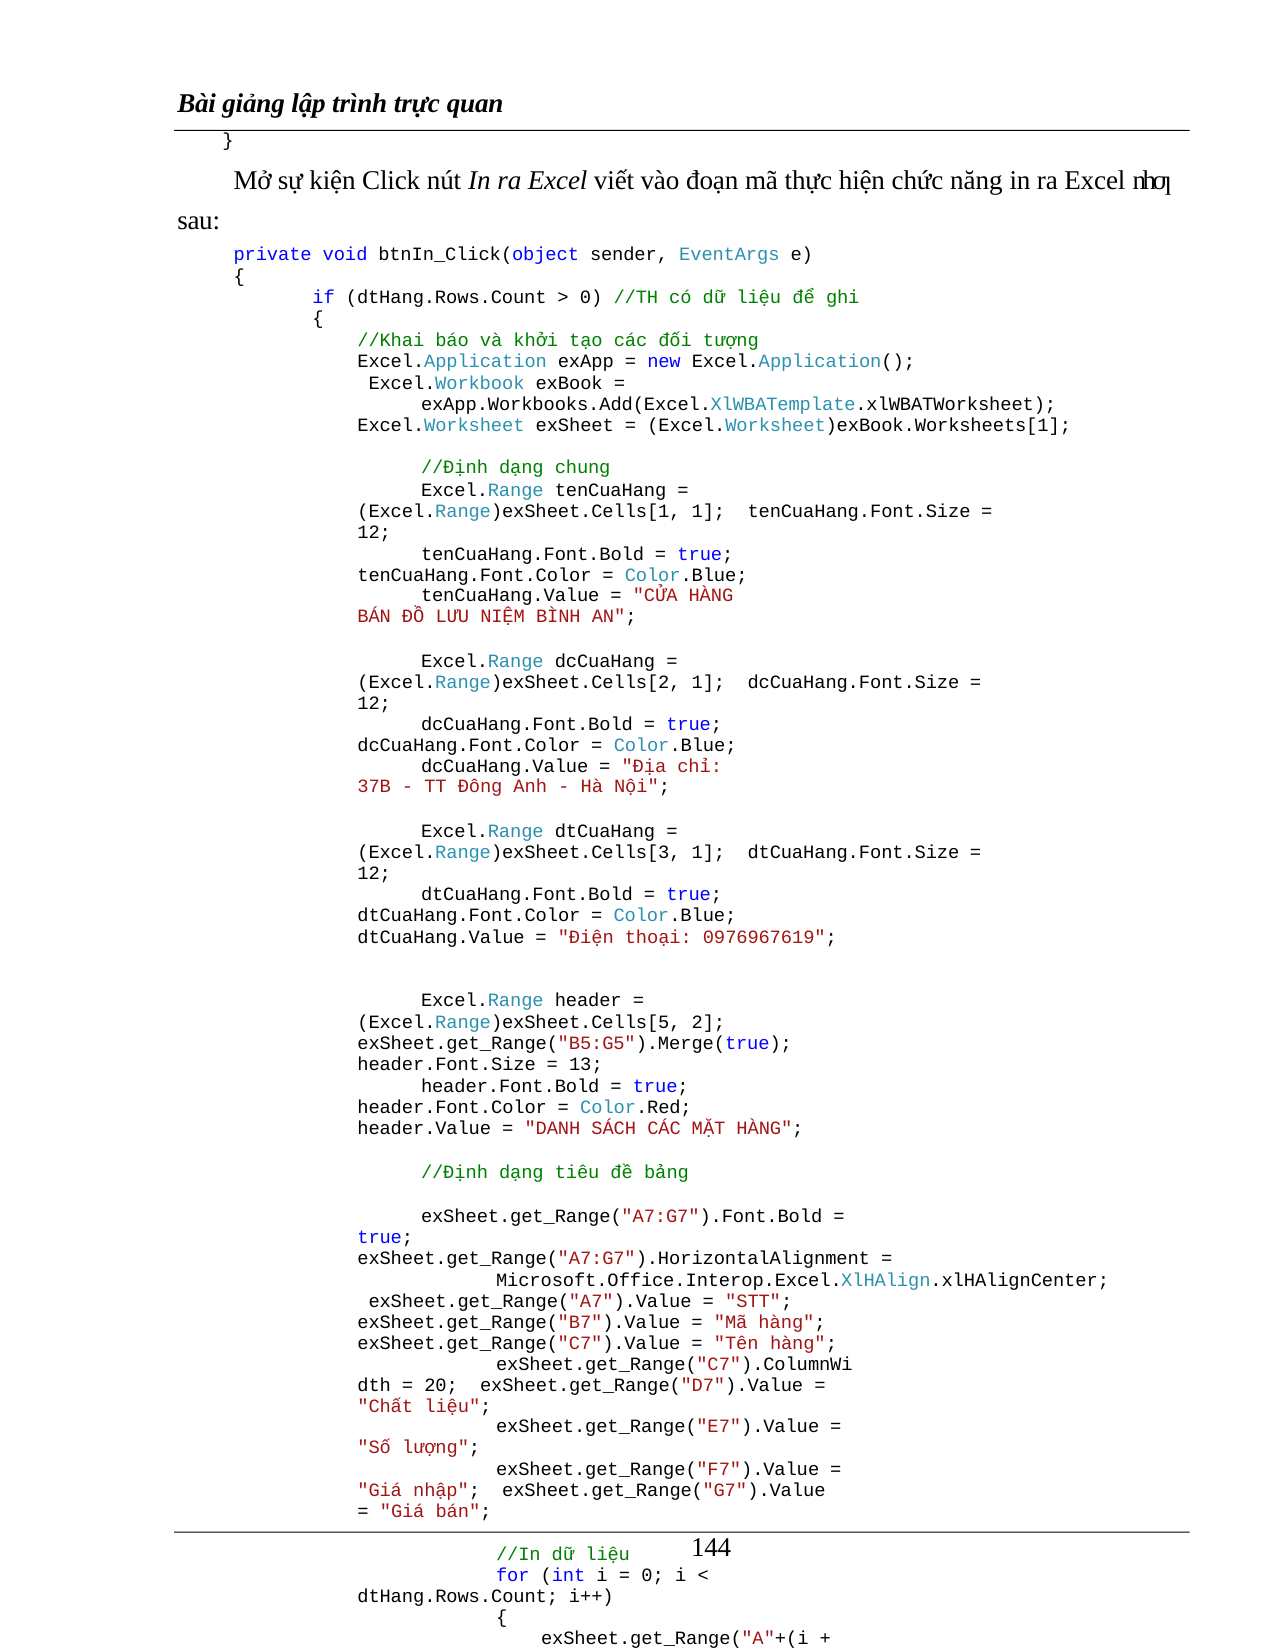

Bài giảng lập trình trực quan
}
Mở sự kiện Click nút In ra Excel viết vào đoạn mã thực hiện chức năng in ra Excel nhƣ
sau:
private void btnIn_Click(object sender, EventArgs e)
{
if (dtHang.Rows.Count > 0) //TH có dữ liệu để ghi
{
//Khai báo và khởi tạo các đối tượng  Excel.Application exApp = new Excel.Application();  Excel.Workbook exBook =
exApp.Workbooks.Add(Excel.XlWBATemplate.xlWBATWorksheet);  Excel.Worksheet exSheet = (Excel.Worksheet)exBook.Worksheets[1];

//Định dạng chung
Excel.Range tenCuaHang = (Excel.Range)exSheet.Cells[1, 1];  tenCuaHang.Font.Size = 12;
tenCuaHang.Font.Bold = true;  tenCuaHang.Font.Color = Color.Blue;
tenCuaHang.Value = "CỬA HÀNG BÁN ĐỒ LƯU NIỆM BÌNH AN";

Excel.Range dcCuaHang = (Excel.Range)exSheet.Cells[2, 1];  dcCuaHang.Font.Size = 12;
dcCuaHang.Font.Bold = true;  dcCuaHang.Font.Color = Color.Blue;
dcCuaHang.Value = "Địa chỉ: 37B - TT Đông Anh - Hà Nội";

Excel.Range dtCuaHang = (Excel.Range)exSheet.Cells[3, 1];  dtCuaHang.Font.Size = 12;
dtCuaHang.Font.Bold = true;  dtCuaHang.Font.Color = Color.Blue;  dtCuaHang.Value = "Điện thoại: 0976967619";

Excel.Range header = (Excel.Range)exSheet.Cells[5, 2];  exSheet.get_Range("B5:G5").Merge(true);  header.Font.Size = 13;
header.Font.Bold = true;  header.Font.Color = Color.Red;  header.Value = "DANH SÁCH CÁC MẶT HÀNG";

//Định dạng tiêu đề bảng

exSheet.get_Range("A7:G7").Font.Bold = true;  exSheet.get_Range("A7:G7").HorizontalAlignment =
Microsoft.Office.Interop.Excel.XlHAlign.xlHAlignCenter;  exSheet.get_Range("A7").Value = "STT";  exSheet.get_Range("B7").Value = "Mã hàng";  exSheet.get_Range("C7").Value = "Tên hàng";
exSheet.get_Range("C7").ColumnWidth = 20;  exSheet.get_Range("D7").Value = "Chất liệu";
exSheet.get_Range("E7").Value = "Số lượng";
exSheet.get_Range("F7").Value = "Giá nhập";  exSheet.get_Range("G7").Value = "Giá bán";

//In dữ liệu
for (int i = 0; i < dtHang.Rows.Count; i++)
{
exSheet.get_Range("A"+(i + 8).ToString()+":G"+(i + 8).ToString())
.Font.Bold = false;
exSheet.get_Range("A" + (i + 8).ToString()).Value = (i + 1)
.ToString();
144